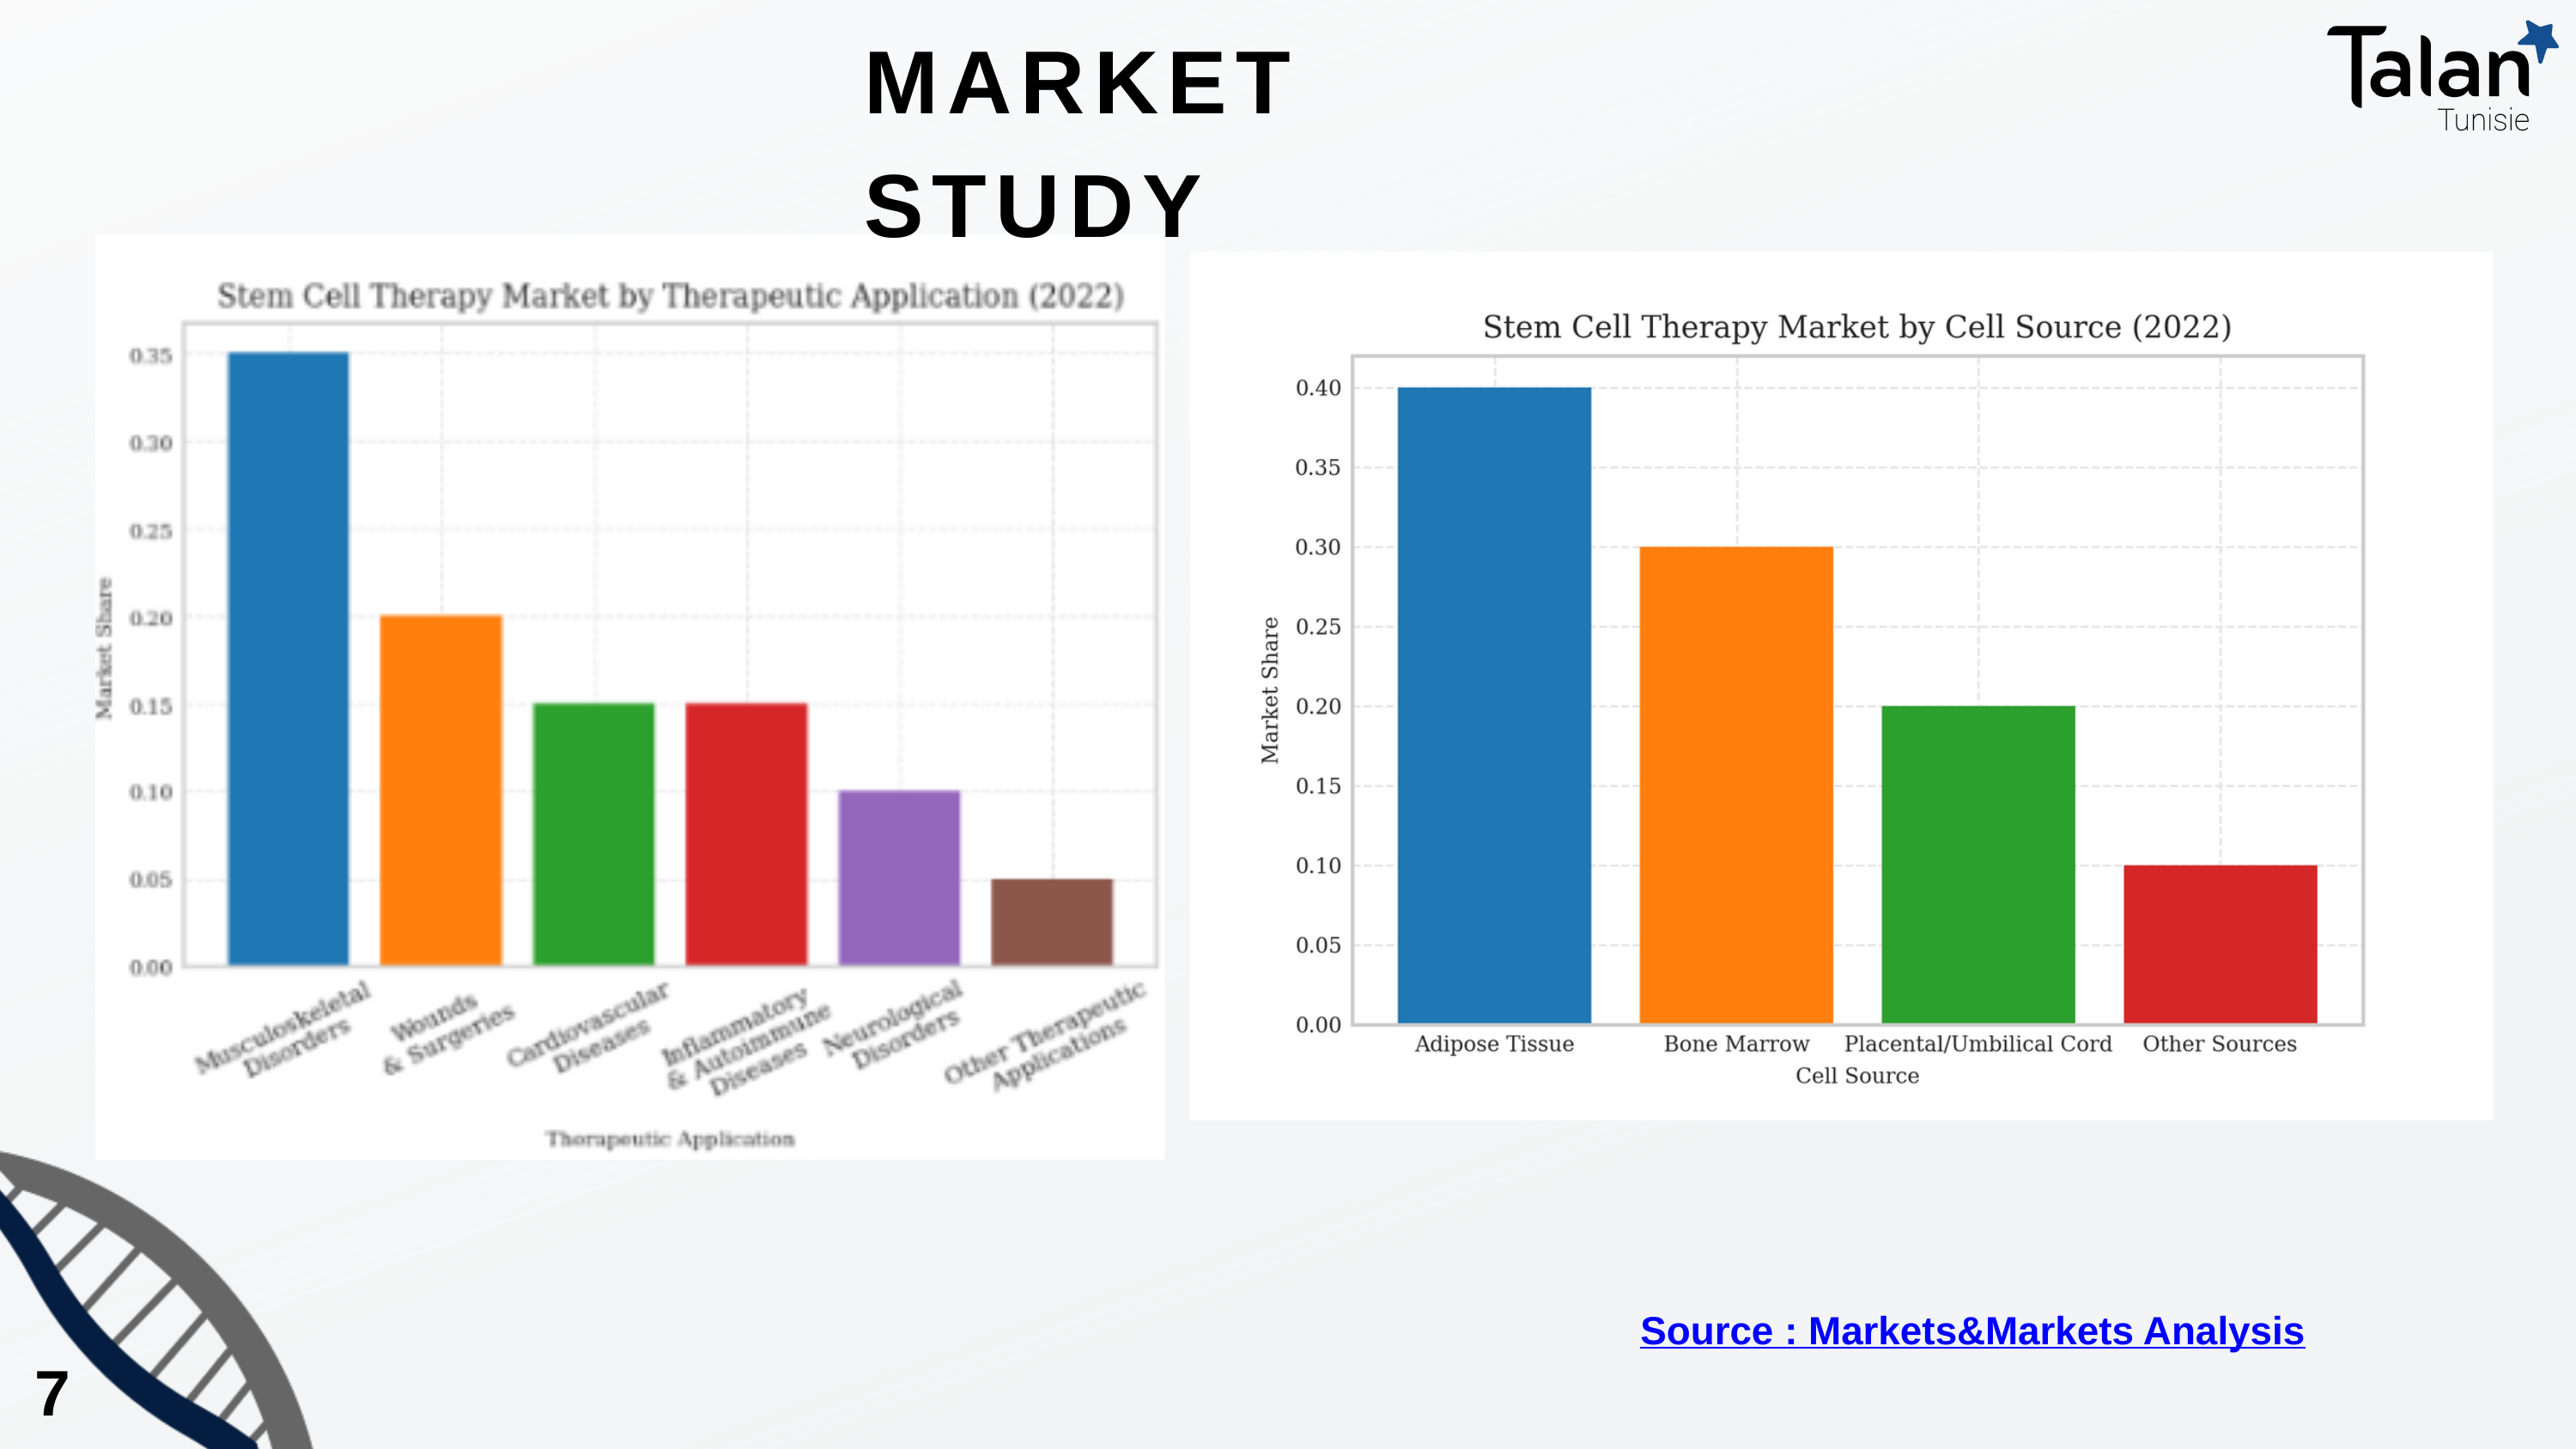

MARKET STUDY

Source : Markets&Markets Analysis
7